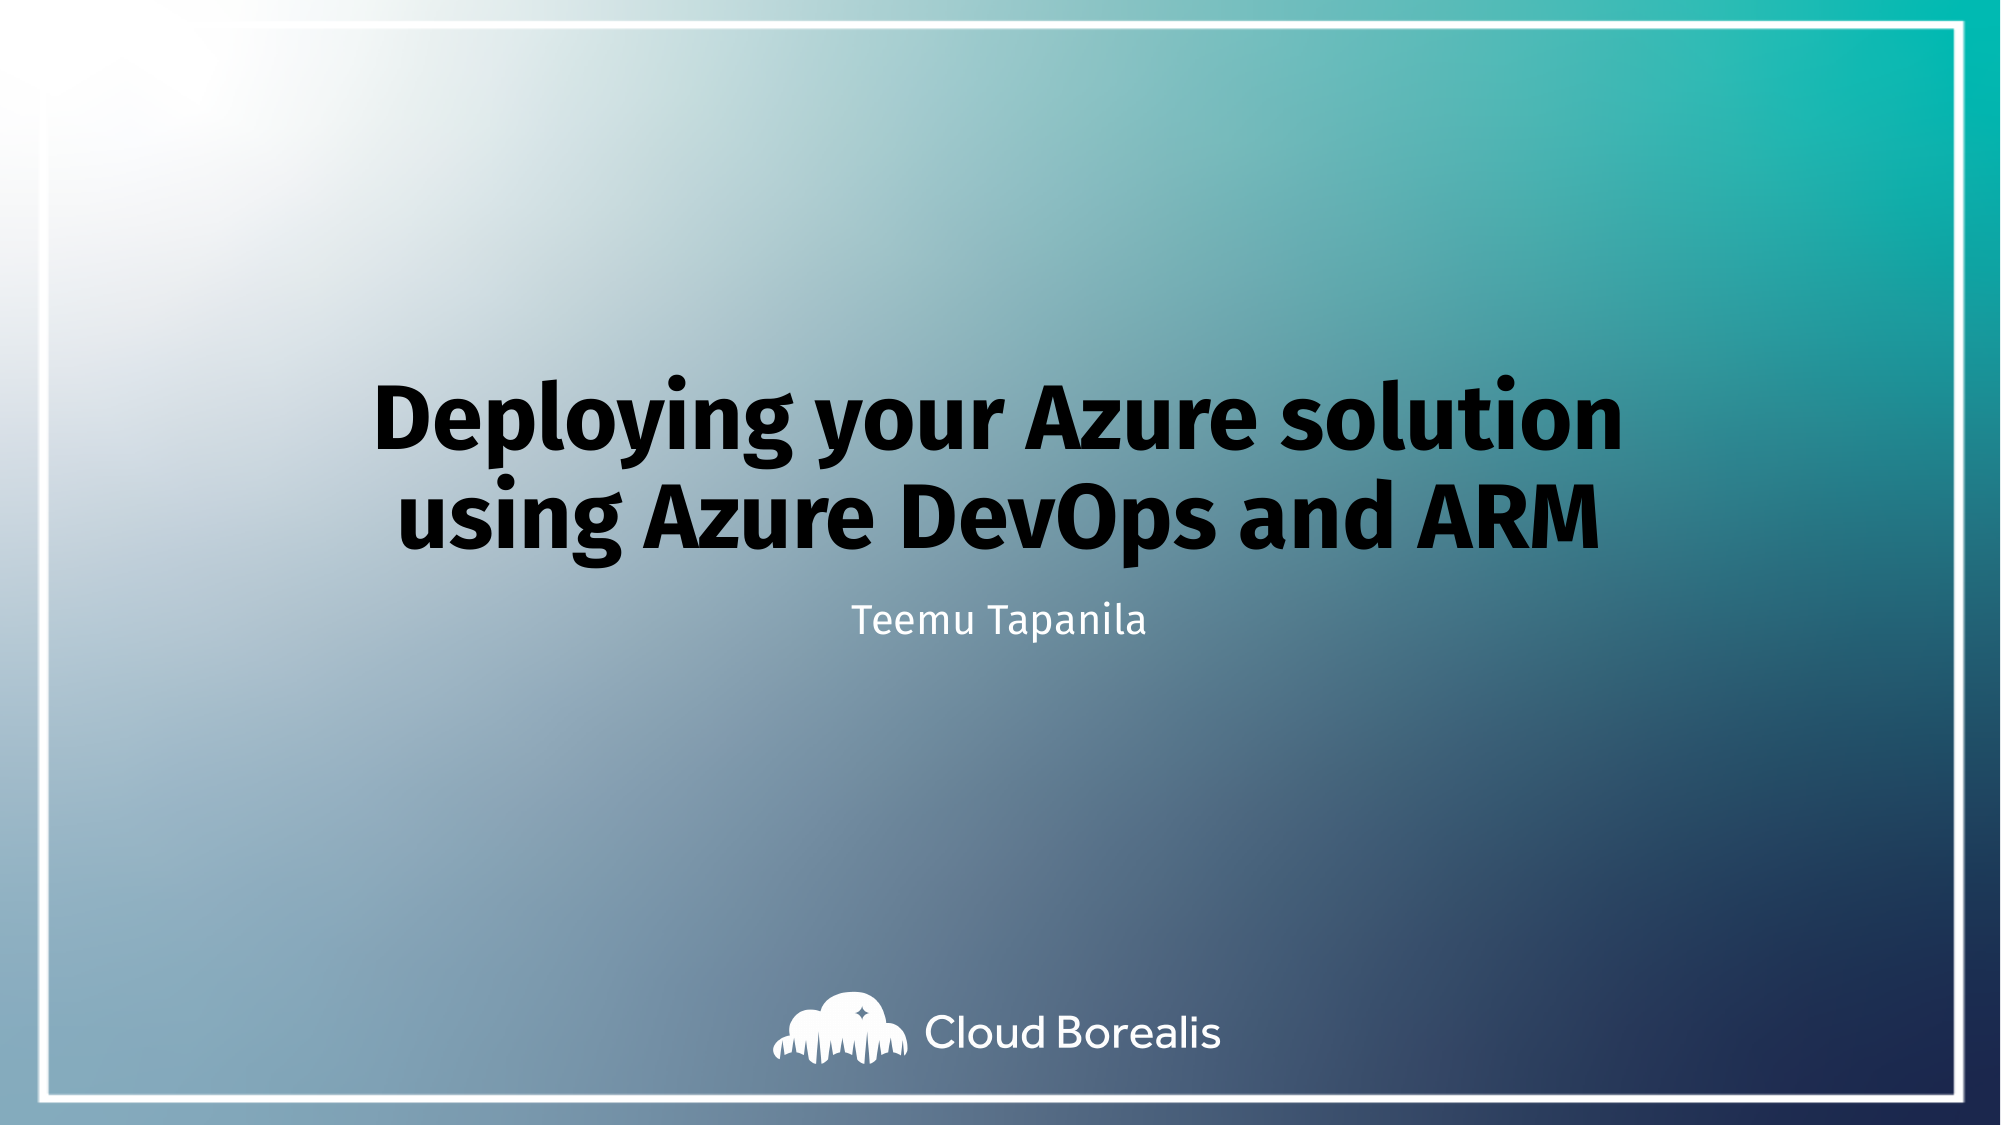

# Deploying your Azure solution using Azure DevOps and ARM
Teemu Tapanila